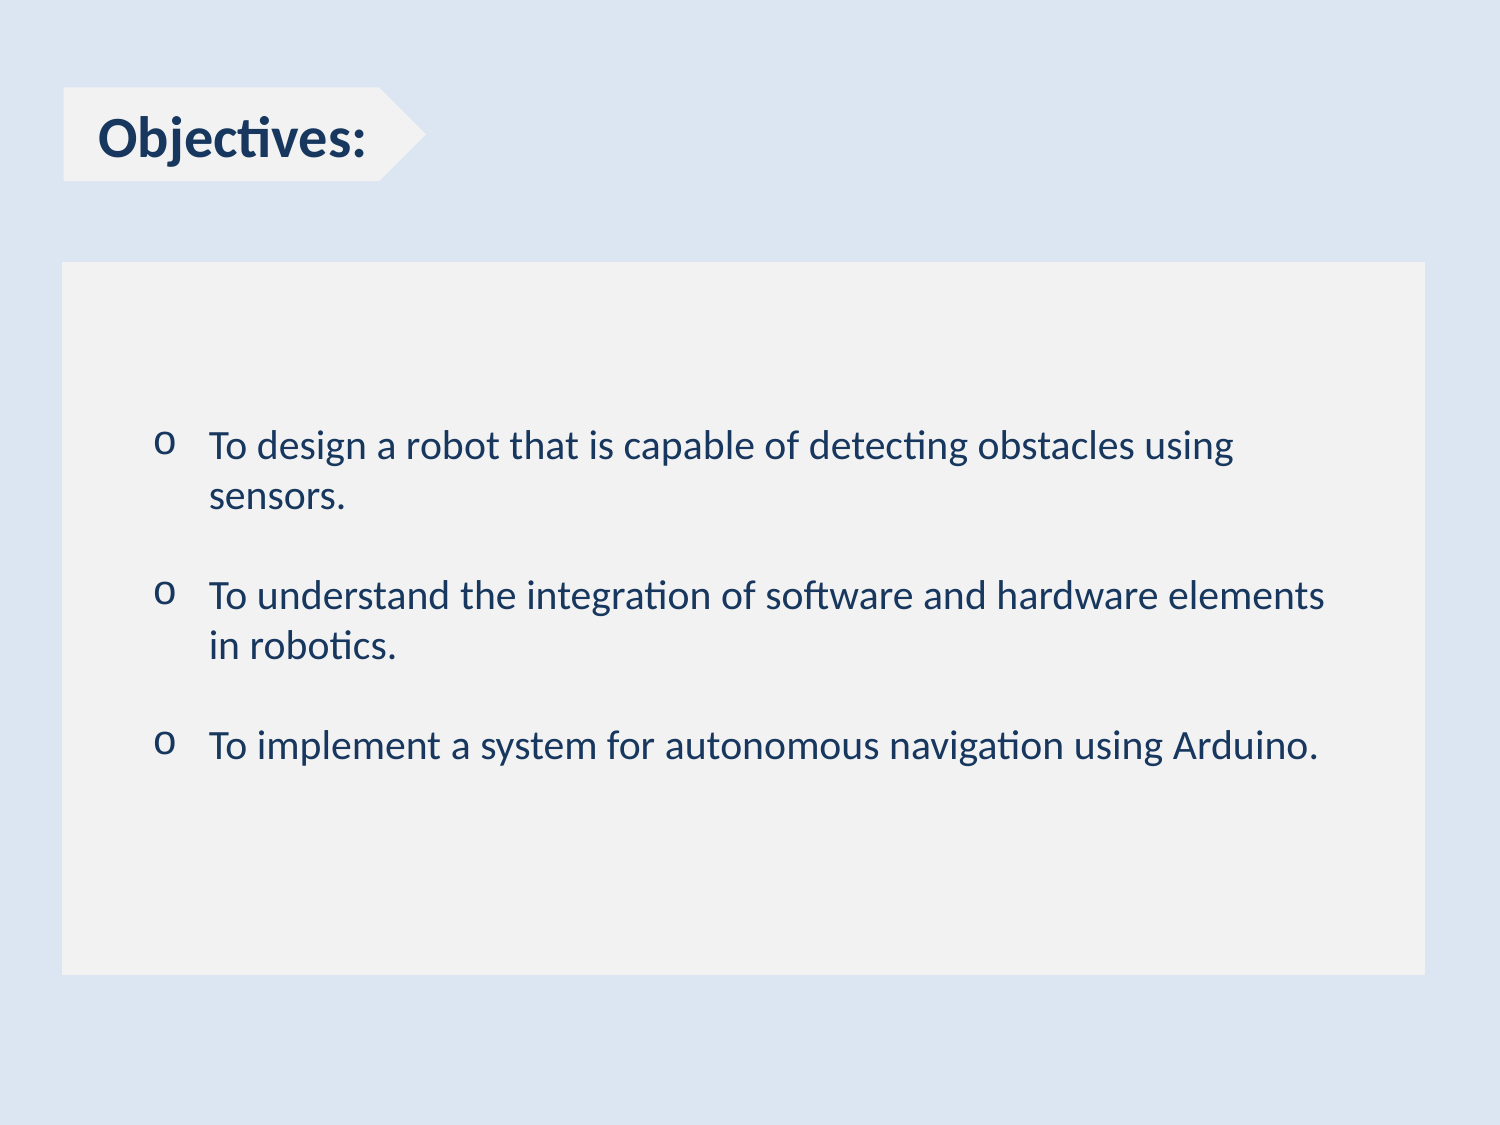

g
Objectives:

To design a robot that is capable of detecting obstacles using sensors.

To understand the integration of software and hardware elements in robotics.

To implement a system for autonomous navigation using Arduino.